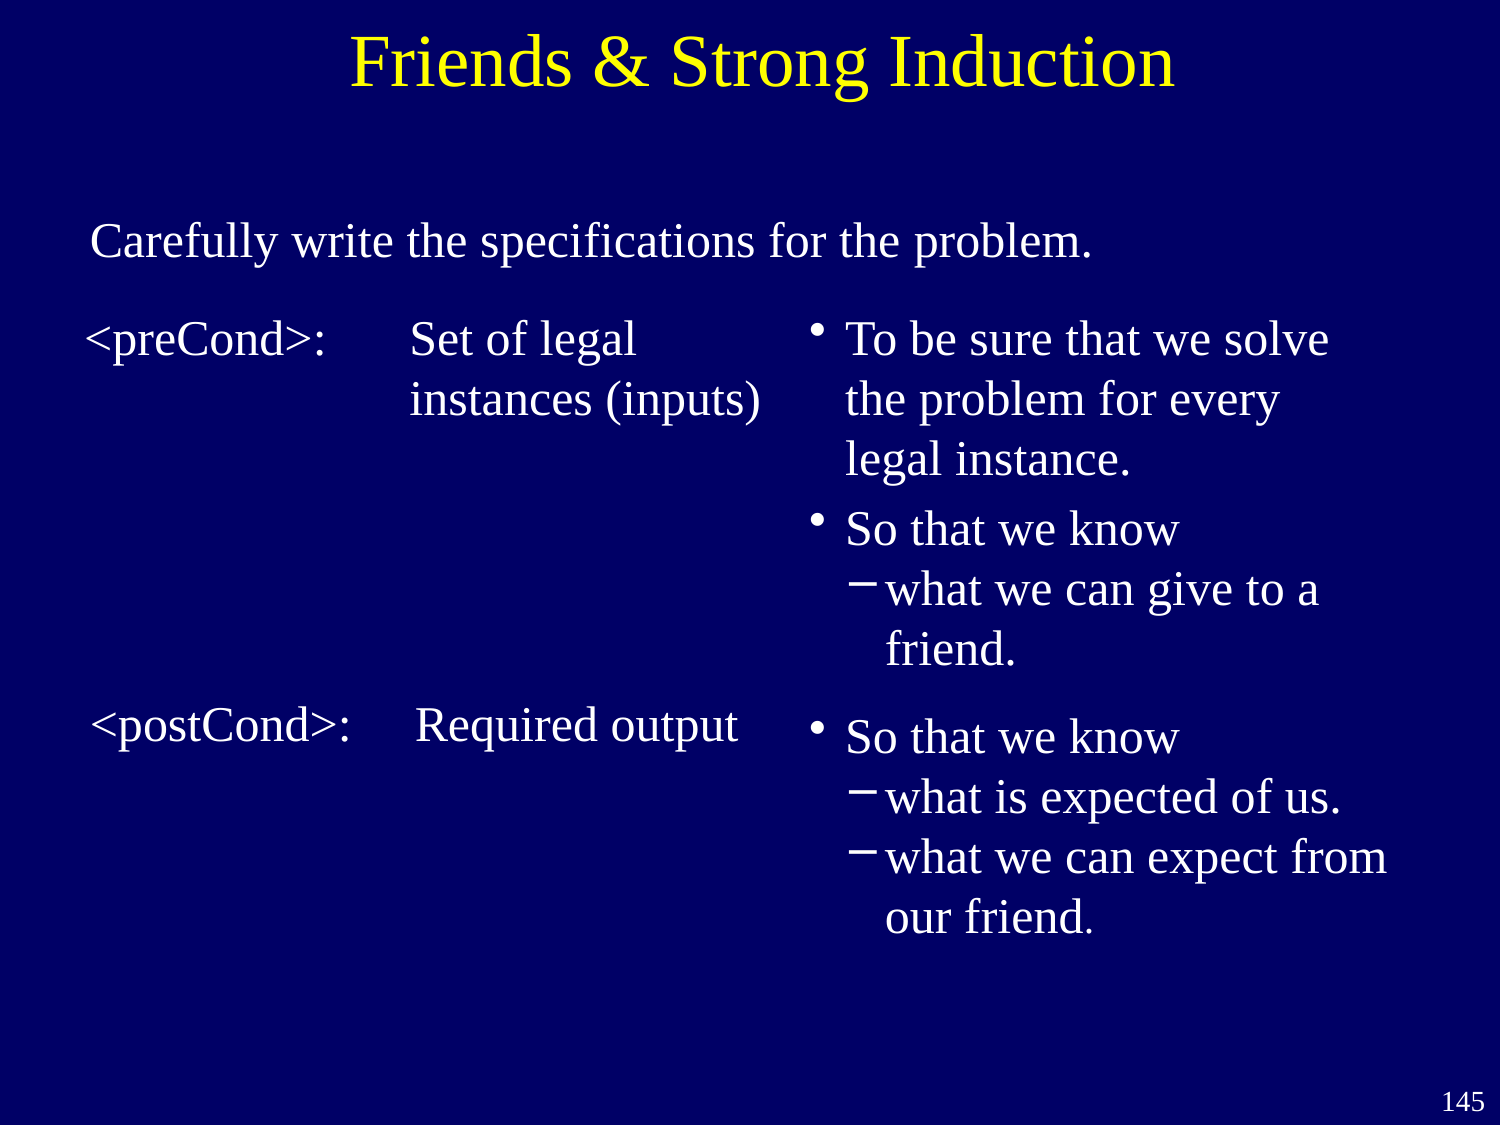

# Friends & Strong Induction
Carefully write the specifications for the problem.
<preCond>:
Set of legal instances (inputs)

<postCond>:
Required output

To be sure that we solve the problem for every legal instance.
So that we know
what we can give to a friend.

So that we know
what is expected of us.
what we can expect from our friend.